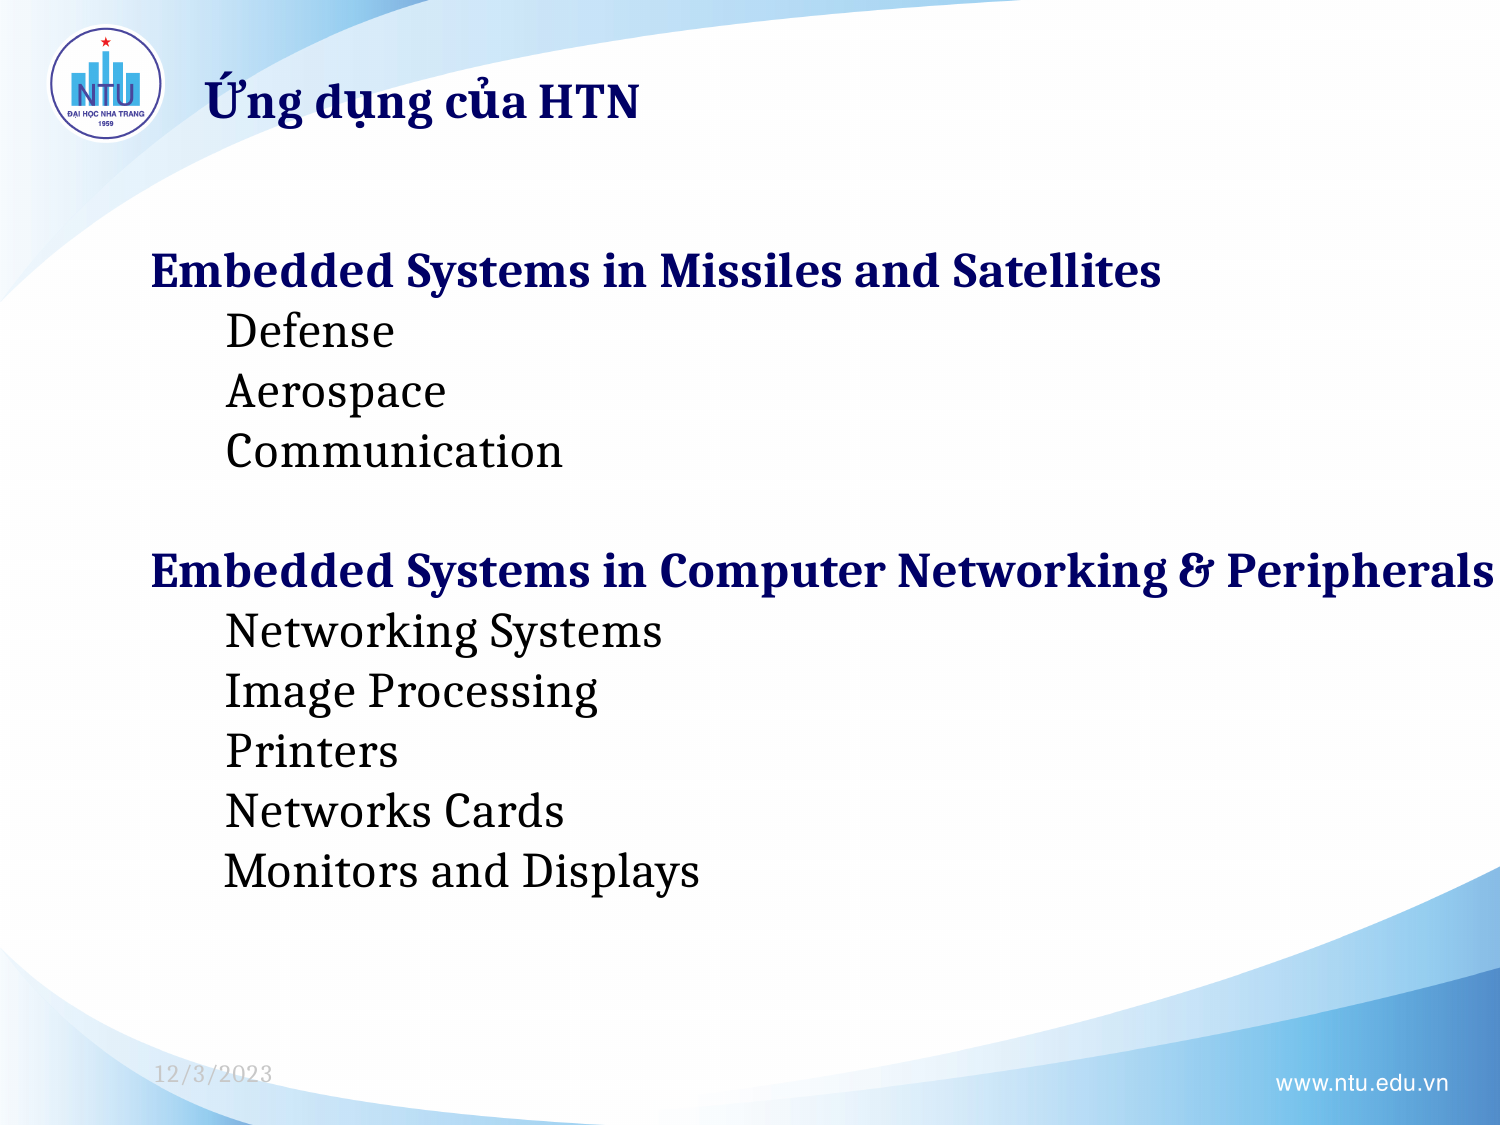

Ứng dụng của HTN
Embedded Systems in Missiles and Satellites
Defense
Aerospace
Communication

Embedded Systems in Computer Networking & Peripherals
Networking Systems
Image Processing
Printers
Networks Cards
Monitors and Displays

12/3/2023
22